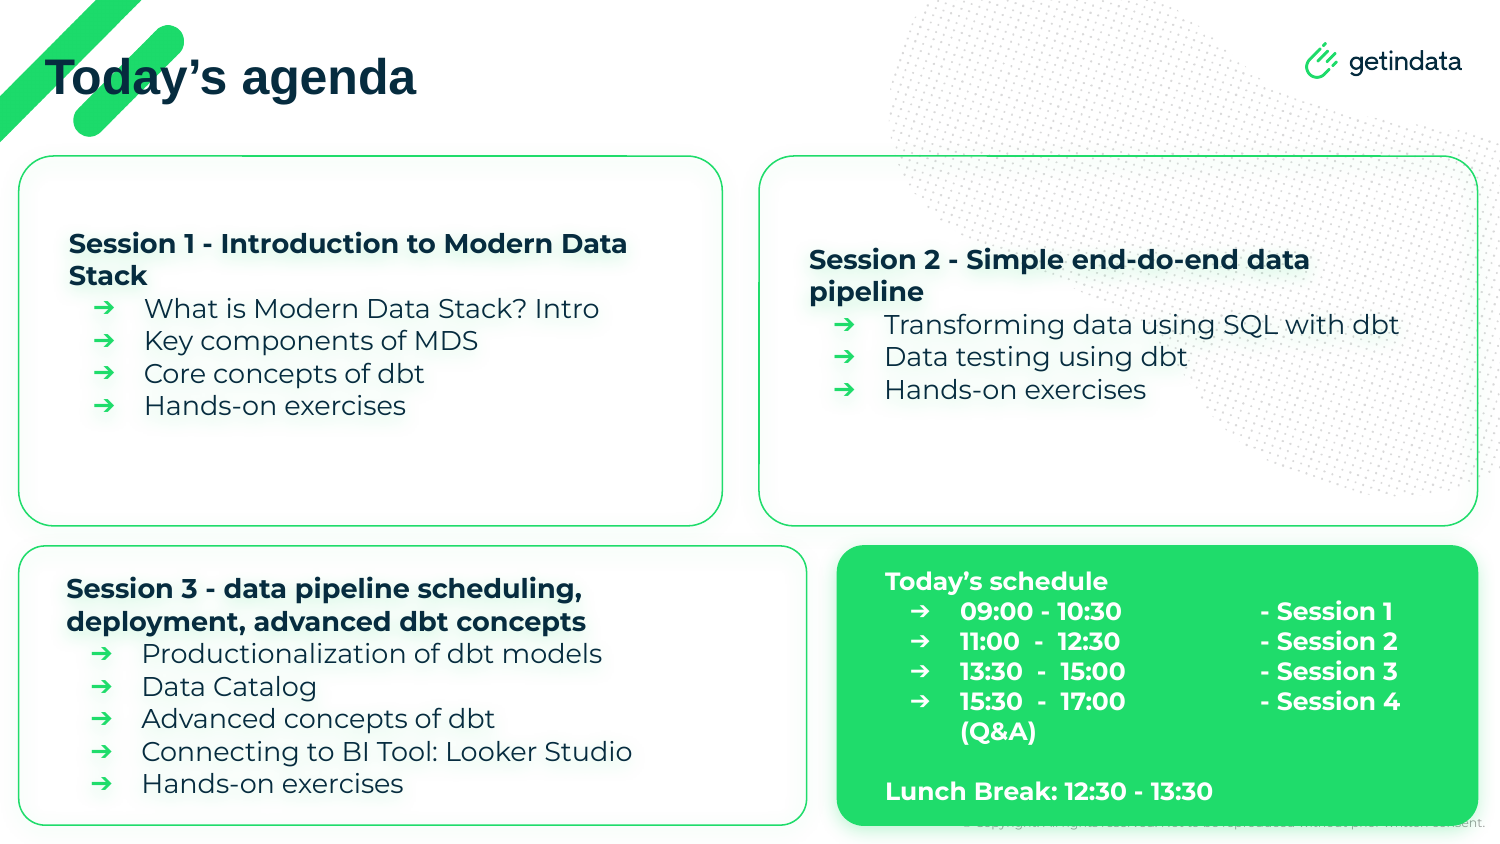

# Today’s agenda

Session 1 - Introduction to Modern Data Stack
What is Modern Data Stack? Intro
Key components of MDS
Core concepts of dbt
Hands-on exercises

Session 2 - Simple end-do-end data pipeline
Transforming data using SQL with dbt
Data testing using dbt
Hands-on exercises

Session 3 - data pipeline scheduling, deployment, advanced dbt concepts
Productionalization of dbt models
Data Catalog
Advanced concepts of dbt
Connecting to BI Tool: Looker Studio
Hands-on exercises
Today’s schedule
09:00 - 10:30 	- Session 1
11:00  -  12:30	- Session 2
13:30  -  15:00	- Session 3
15:30  -  17:00	- Session 4 (Q&A)

Lunch Break: 12:30 - 13:30